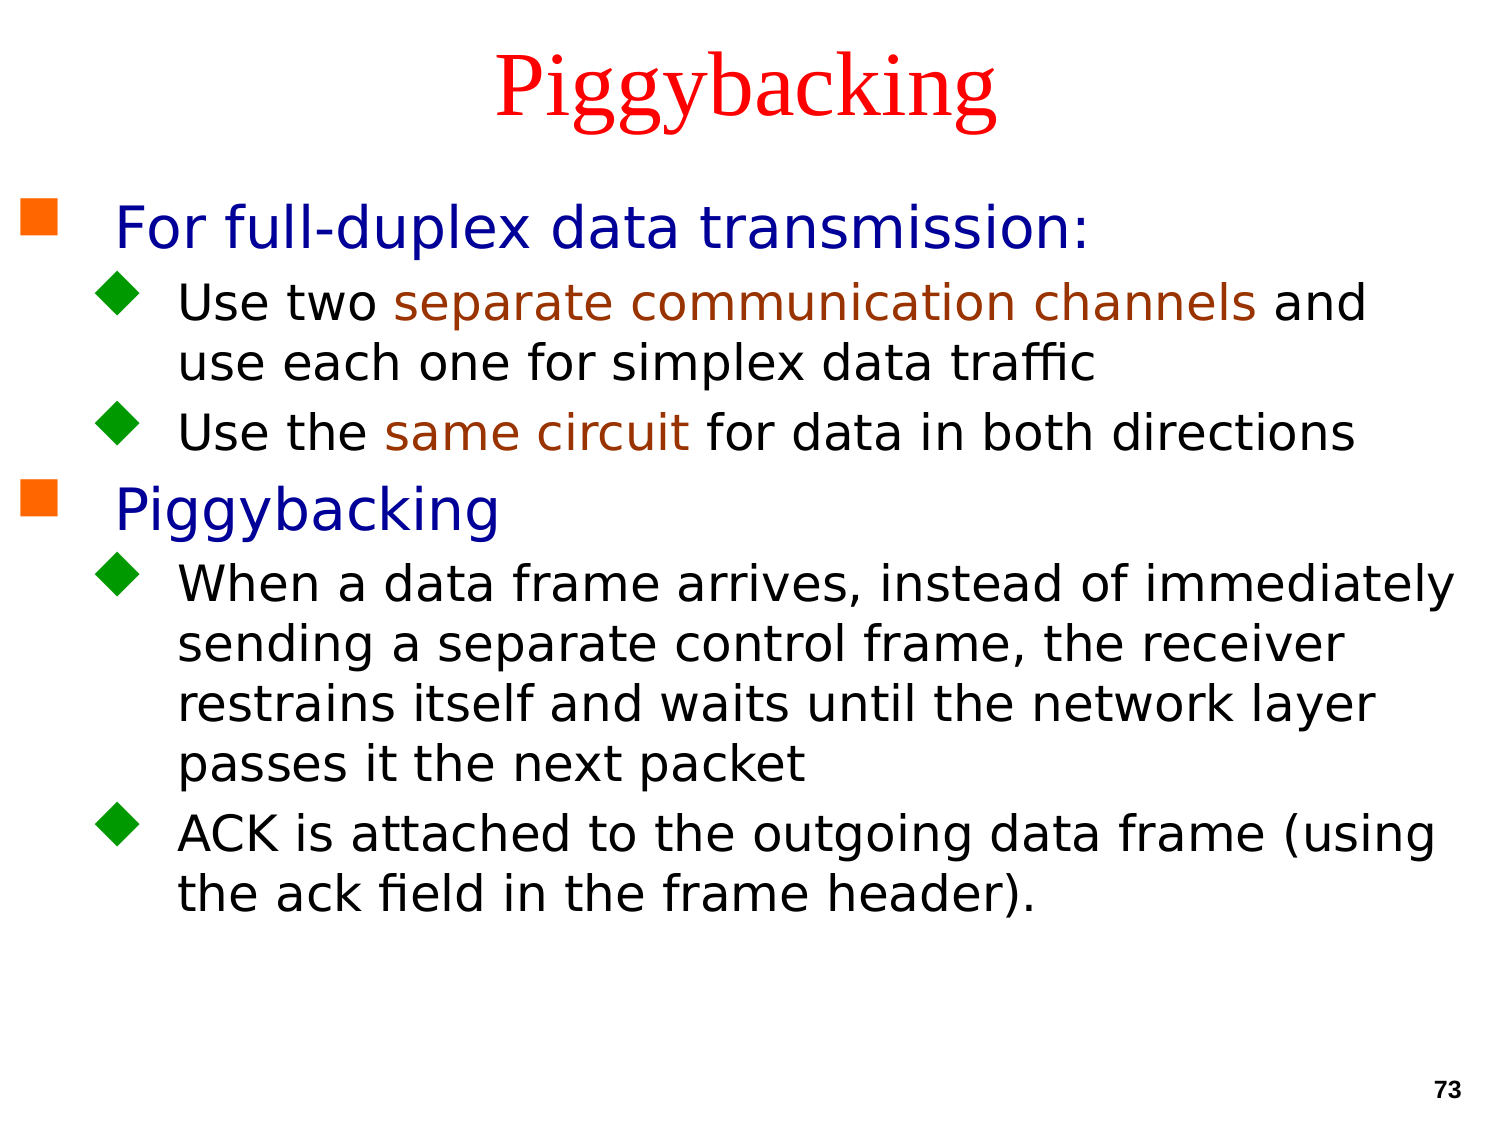

# Piggybacking
For full-duplex data transmission:
Use two separate communication channels and  use each one for simplex data traffic
Use the same circuit for data in both directions
Piggybacking
When a data frame arrives, instead of immediately sending a separate control frame, the receiver restrains itself and waits until the network layer passes it the next packet
ACK is attached to the outgoing data frame (using the ack field in the frame header).